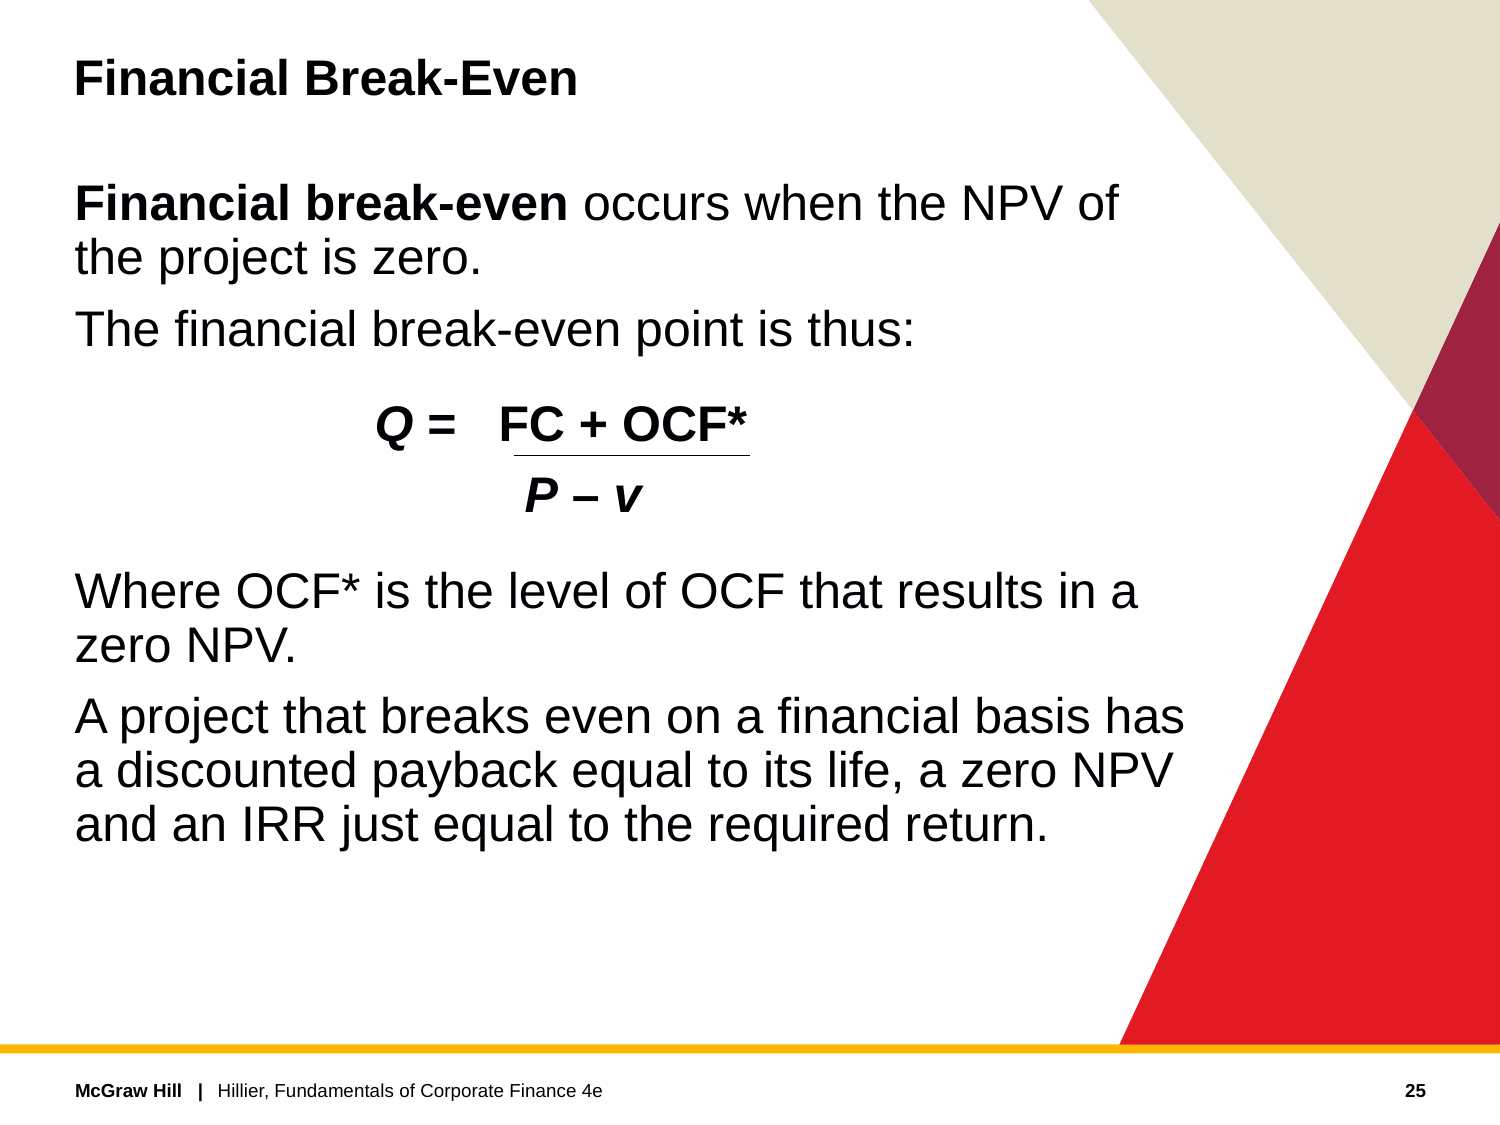

# Financial Break-Even
Financial break-even occurs when the NPV of the project is zero.
The financial break-even point is thus:

		Q =   FC + OCF*
       			P – v

Where OCF* is the level of OCF that results in a zero NPV.
A project that breaks even on a financial basis has a discounted payback equal to its life, a zero NPV and an IRR just equal to the required return.
25
Hillier, Fundamentals of Corporate Finance 4e